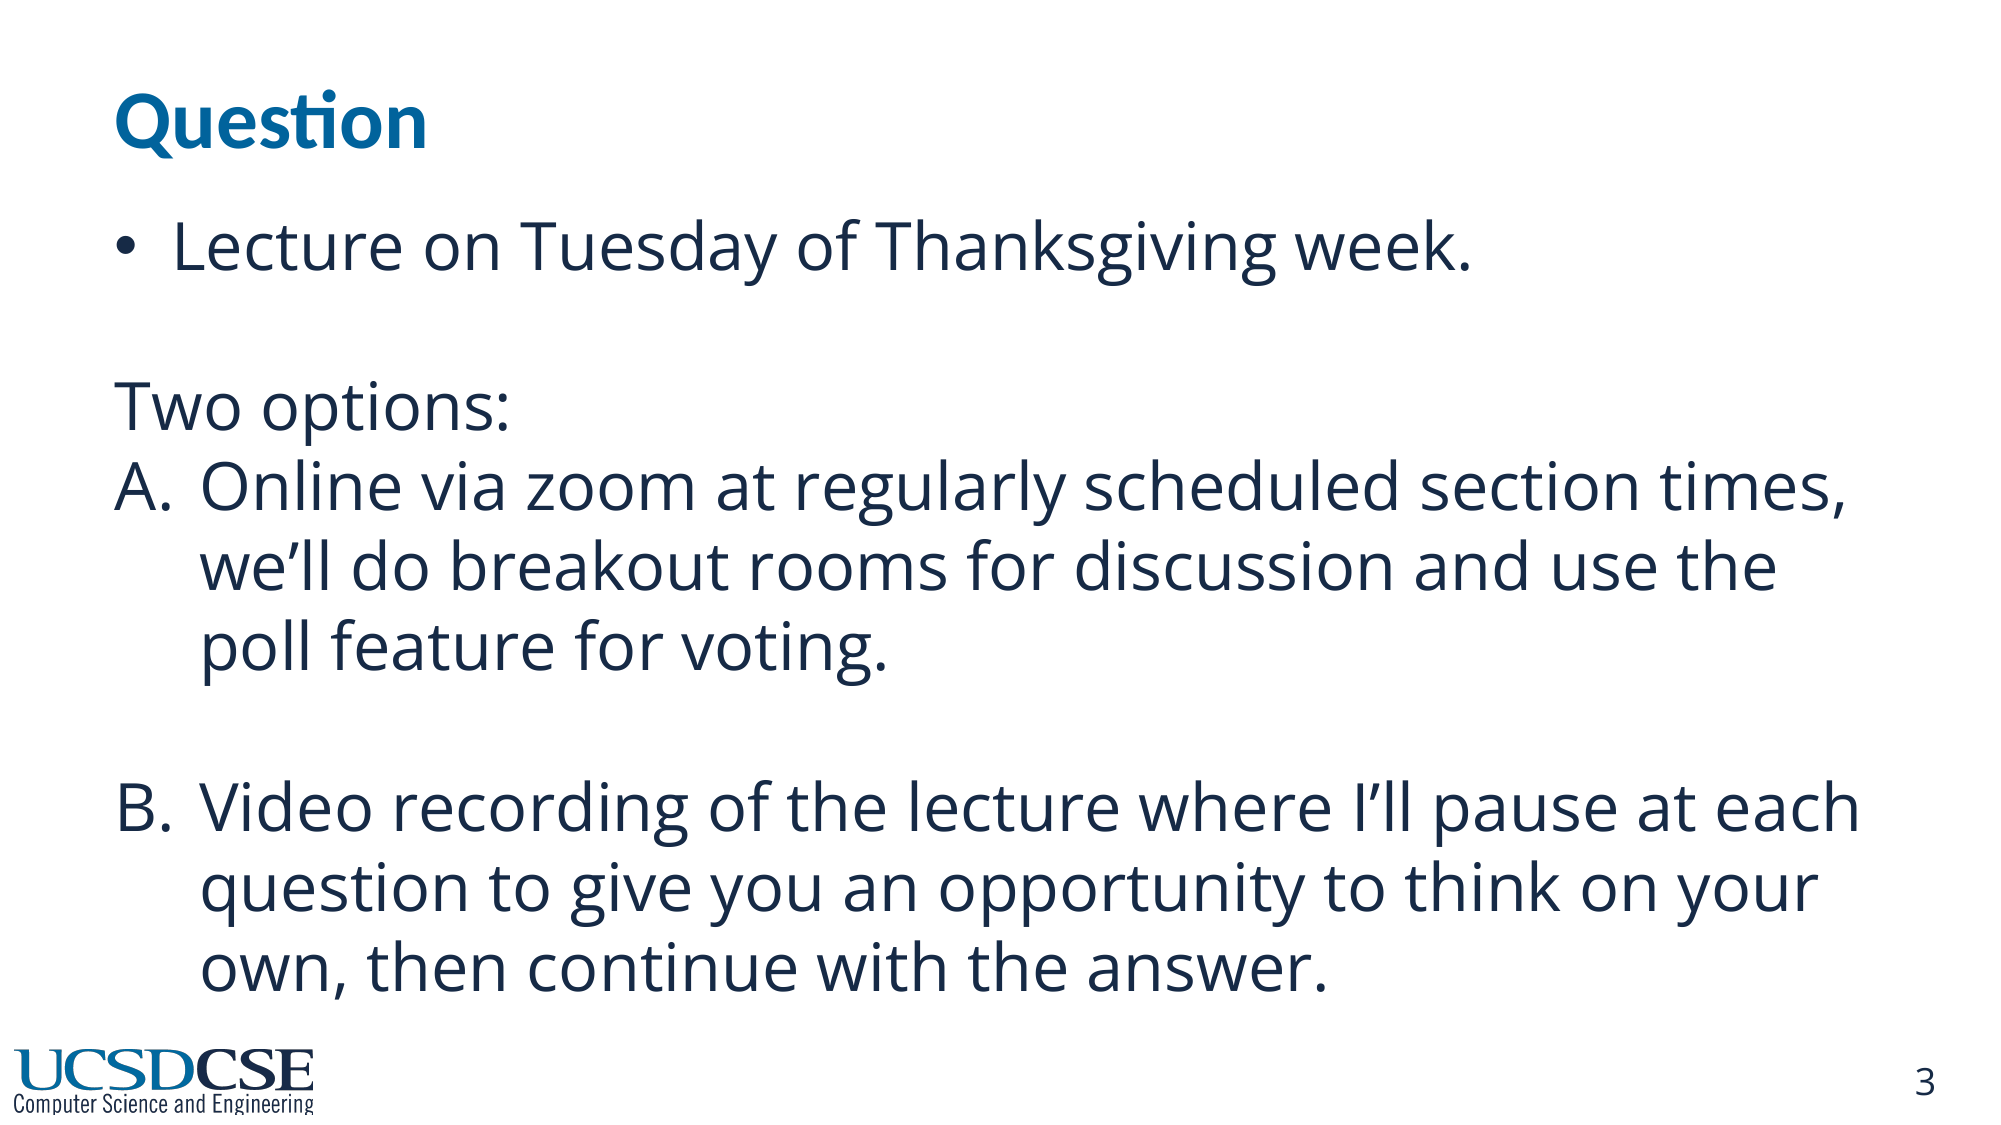

# Question
Lecture on Tuesday of Thanksgiving week.

Two options:
Online via zoom at regularly scheduled section times, we’ll do breakout rooms for discussion and use the poll feature for voting.

Video recording of the lecture where I’ll pause at each question to give you an opportunity to think on your own, then continue with the answer.